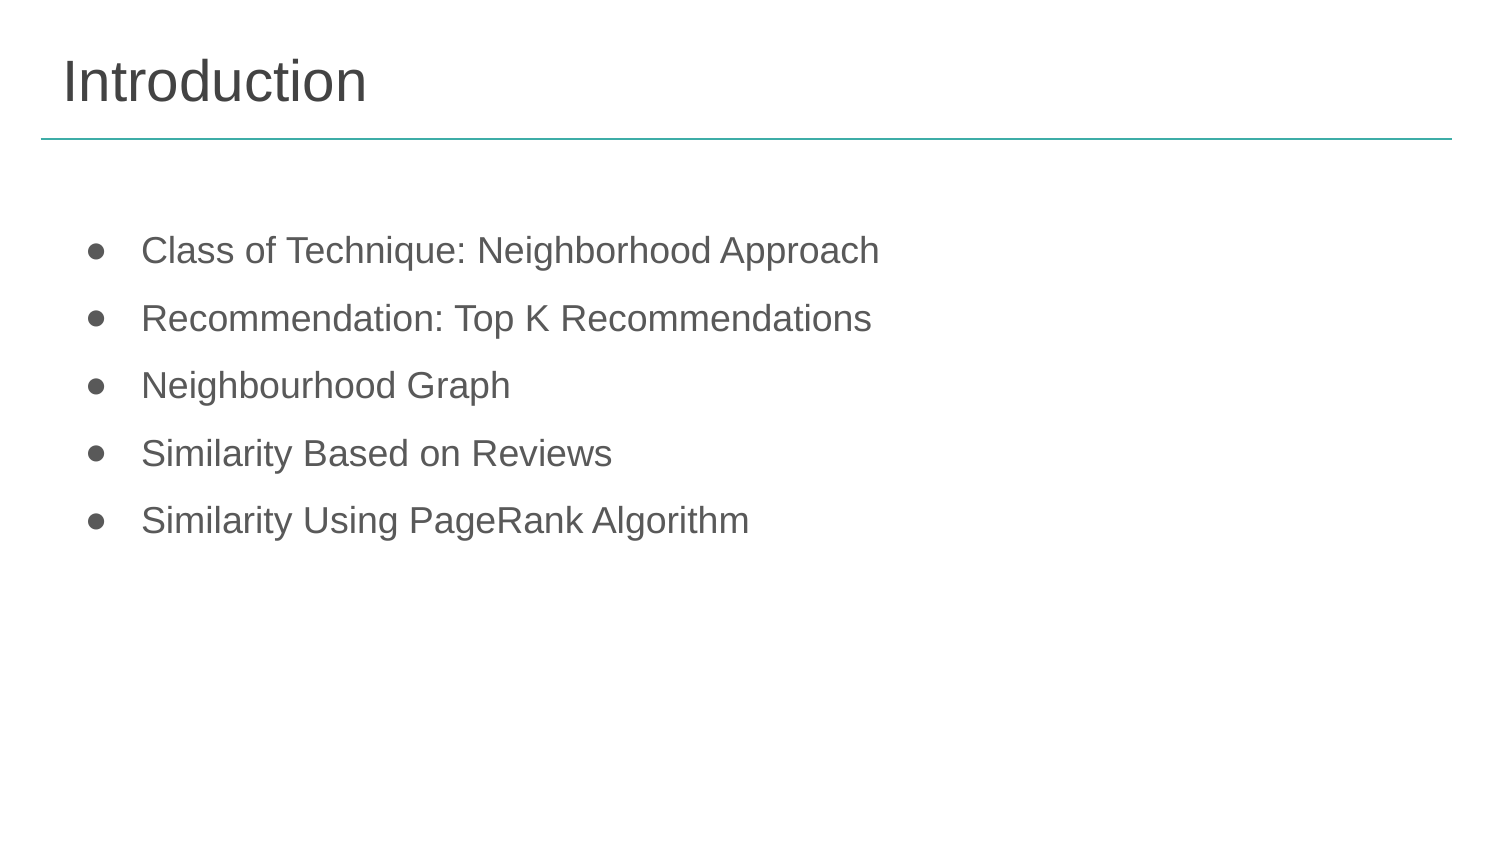

# Introduction
Class of Technique: Neighborhood Approach
Recommendation: Top K Recommendations
Neighbourhood Graph
Similarity Based on Reviews
Similarity Using PageRank Algorithm